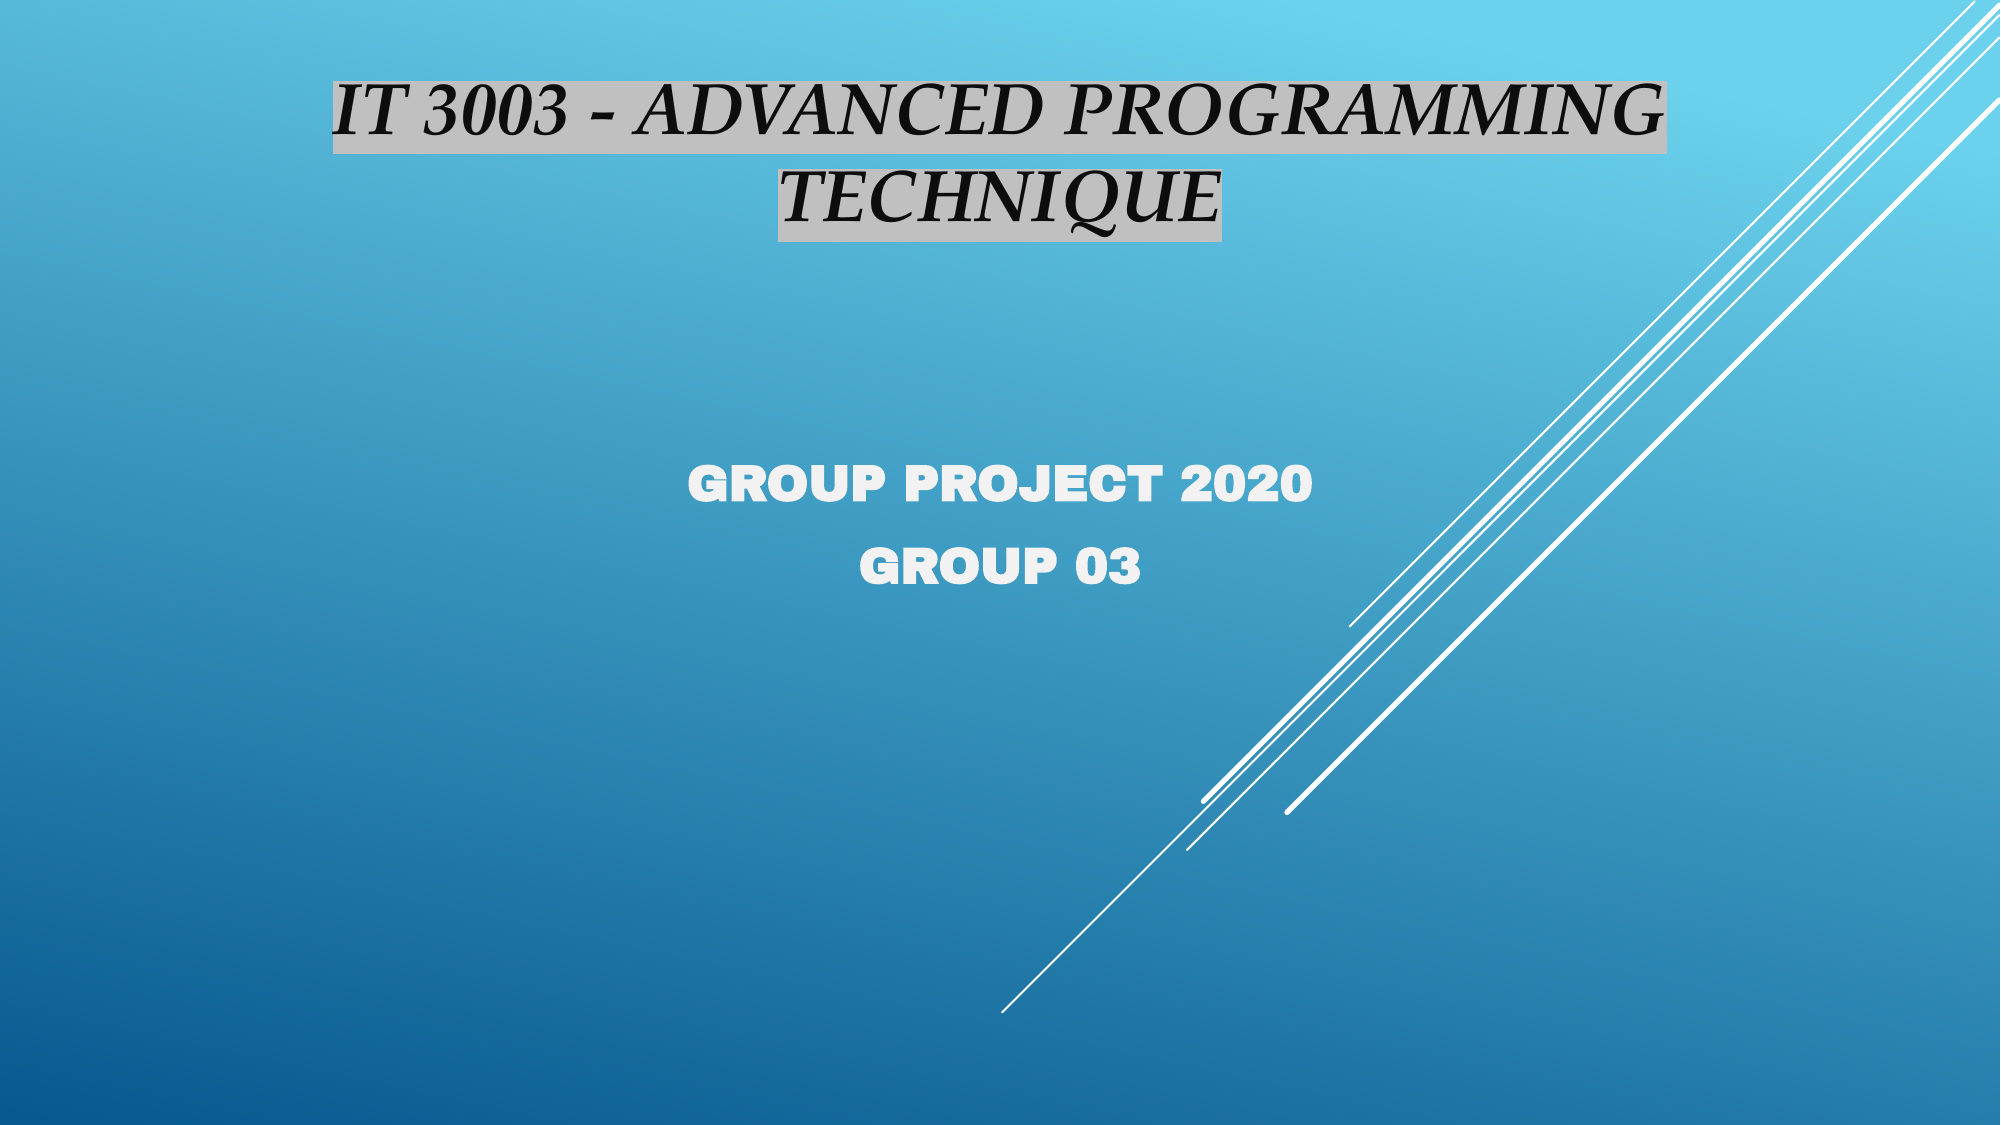

IT 3003 - ADVANCED PROGRAMMING TECHNIQUE
GROUP PROJECT 2020
GROUP 03